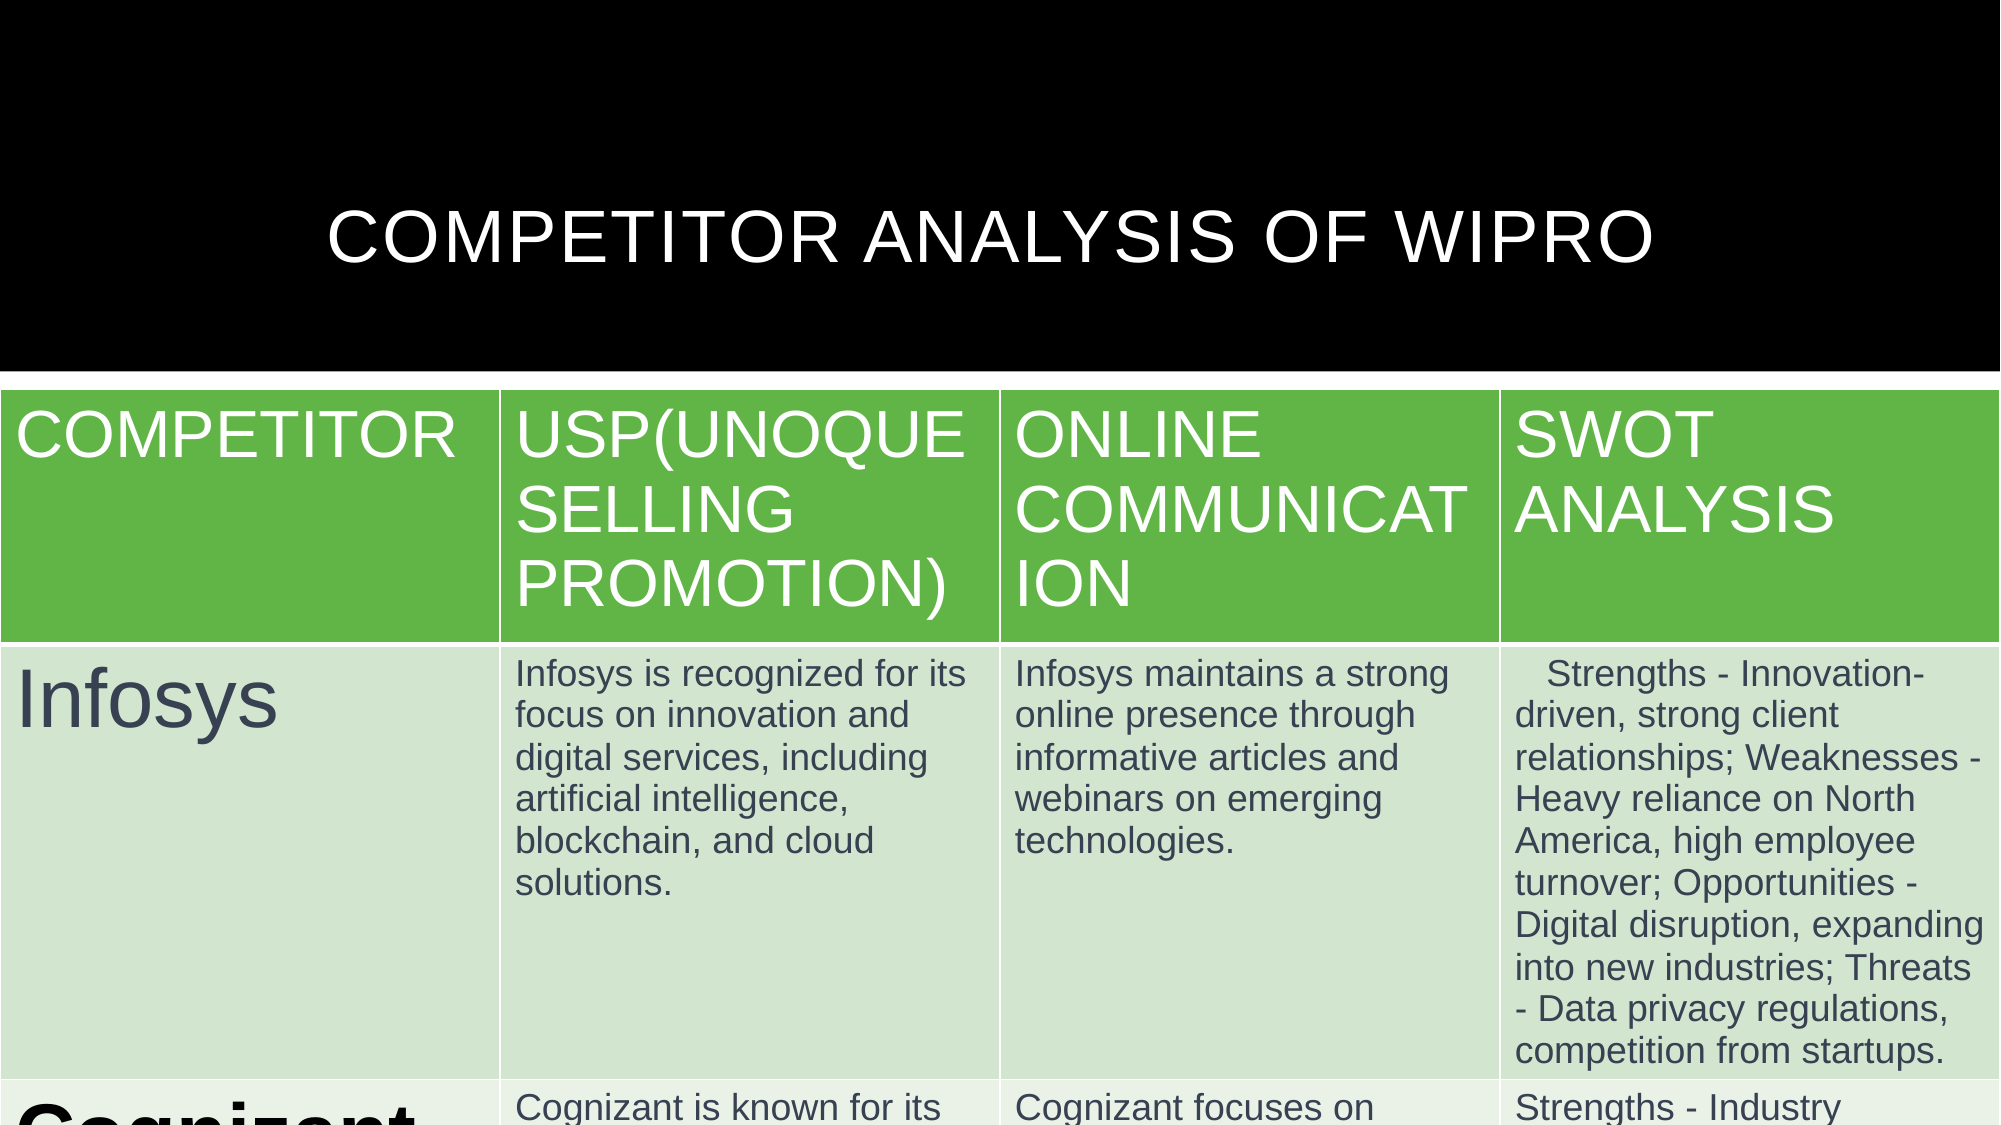

# COMPETITOR ANALYSIS of wipro
| COMPETITOR | USP(UNOQUE SELLING PROMOTION) | ONLINE COMMUNICATION | SWOT ANALYSIS |
| --- | --- | --- | --- |
| Infosys | Infosys is recognized for its focus on innovation and digital services, including artificial intelligence, blockchain, and cloud solutions. | Infosys maintains a strong online presence through informative articles and webinars on emerging technologies. | Strengths - Innovation-driven, strong client relationships; Weaknesses - Heavy reliance on North America, high employee turnover; Opportunities - Digital disruption, expanding into new industries; Threats - Data privacy regulations, competition from startups. |
| Cognizant | Cognizant is known for its industry-specific solutions and expertise in areas like healthcare, financial services, and technology. | Cognizant focuses on industry-focused content, including reports, case studies, and industry insights. | Strengths - Industry expertise, tailored solutions; Weaknesses - Overdependence on a few clients, attrition; Opportunities - Digital healthcare, AI in financial services; Threats - Industry-specific regulations, economic uncertainties. |
|  |  |  |
| --- | --- | --- |
|  |  |  |
|  |  |  |